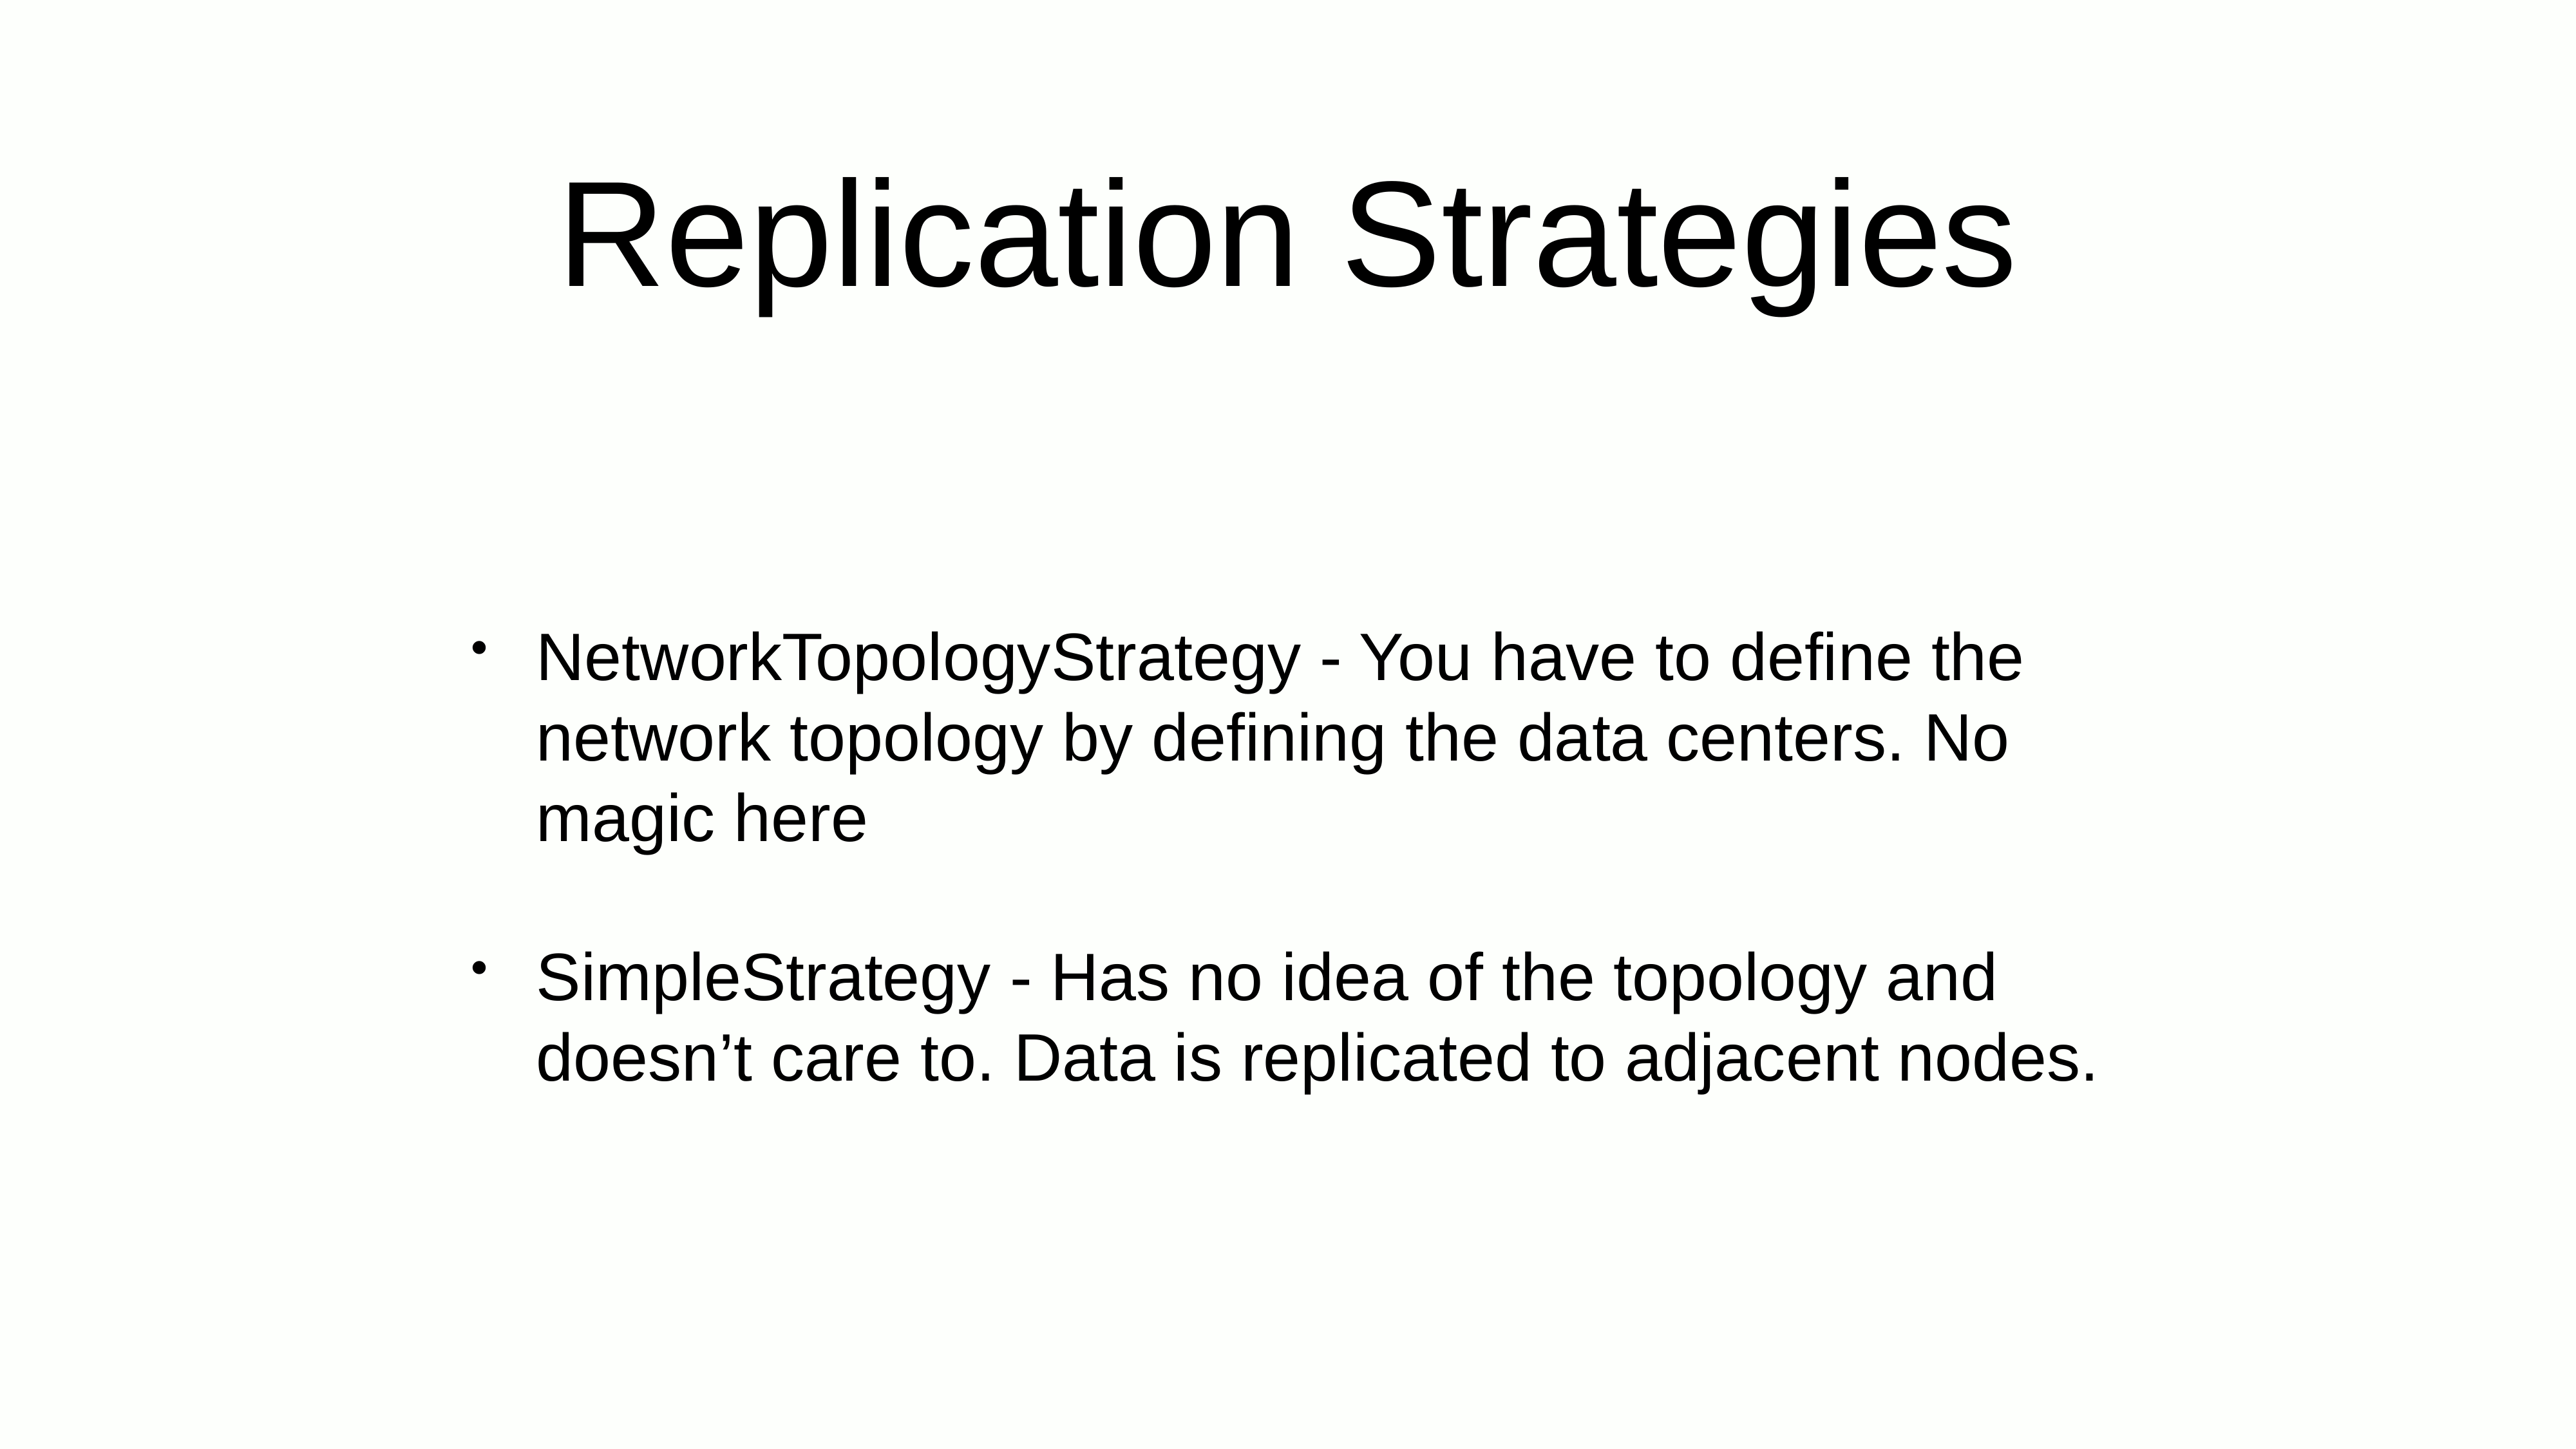

# Replication Strategies
NetworkTopologyStrategy - You have to define the network topology by defining the data centers. No magic here
SimpleStrategy - Has no idea of the topology and doesn’t care to. Data is replicated to adjacent nodes.